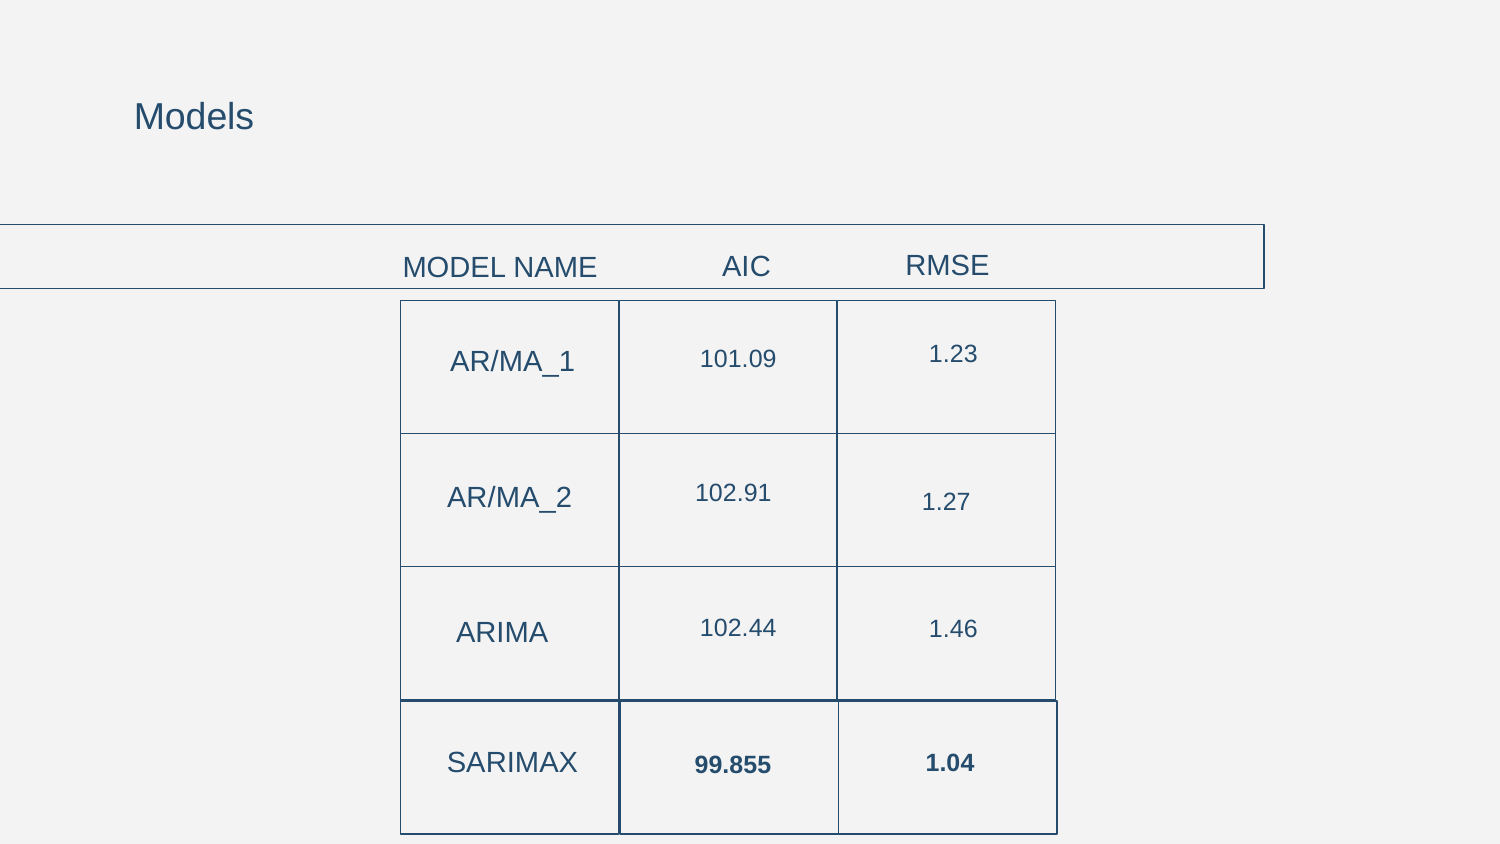

# Models

RMSE
AIC

MODEL NAME

1.23

101.09
AR/MA_1

102.91
AR/MA_2

1.27

102.44
ARIMA

1.46

SARIMAX

1.04
99.855